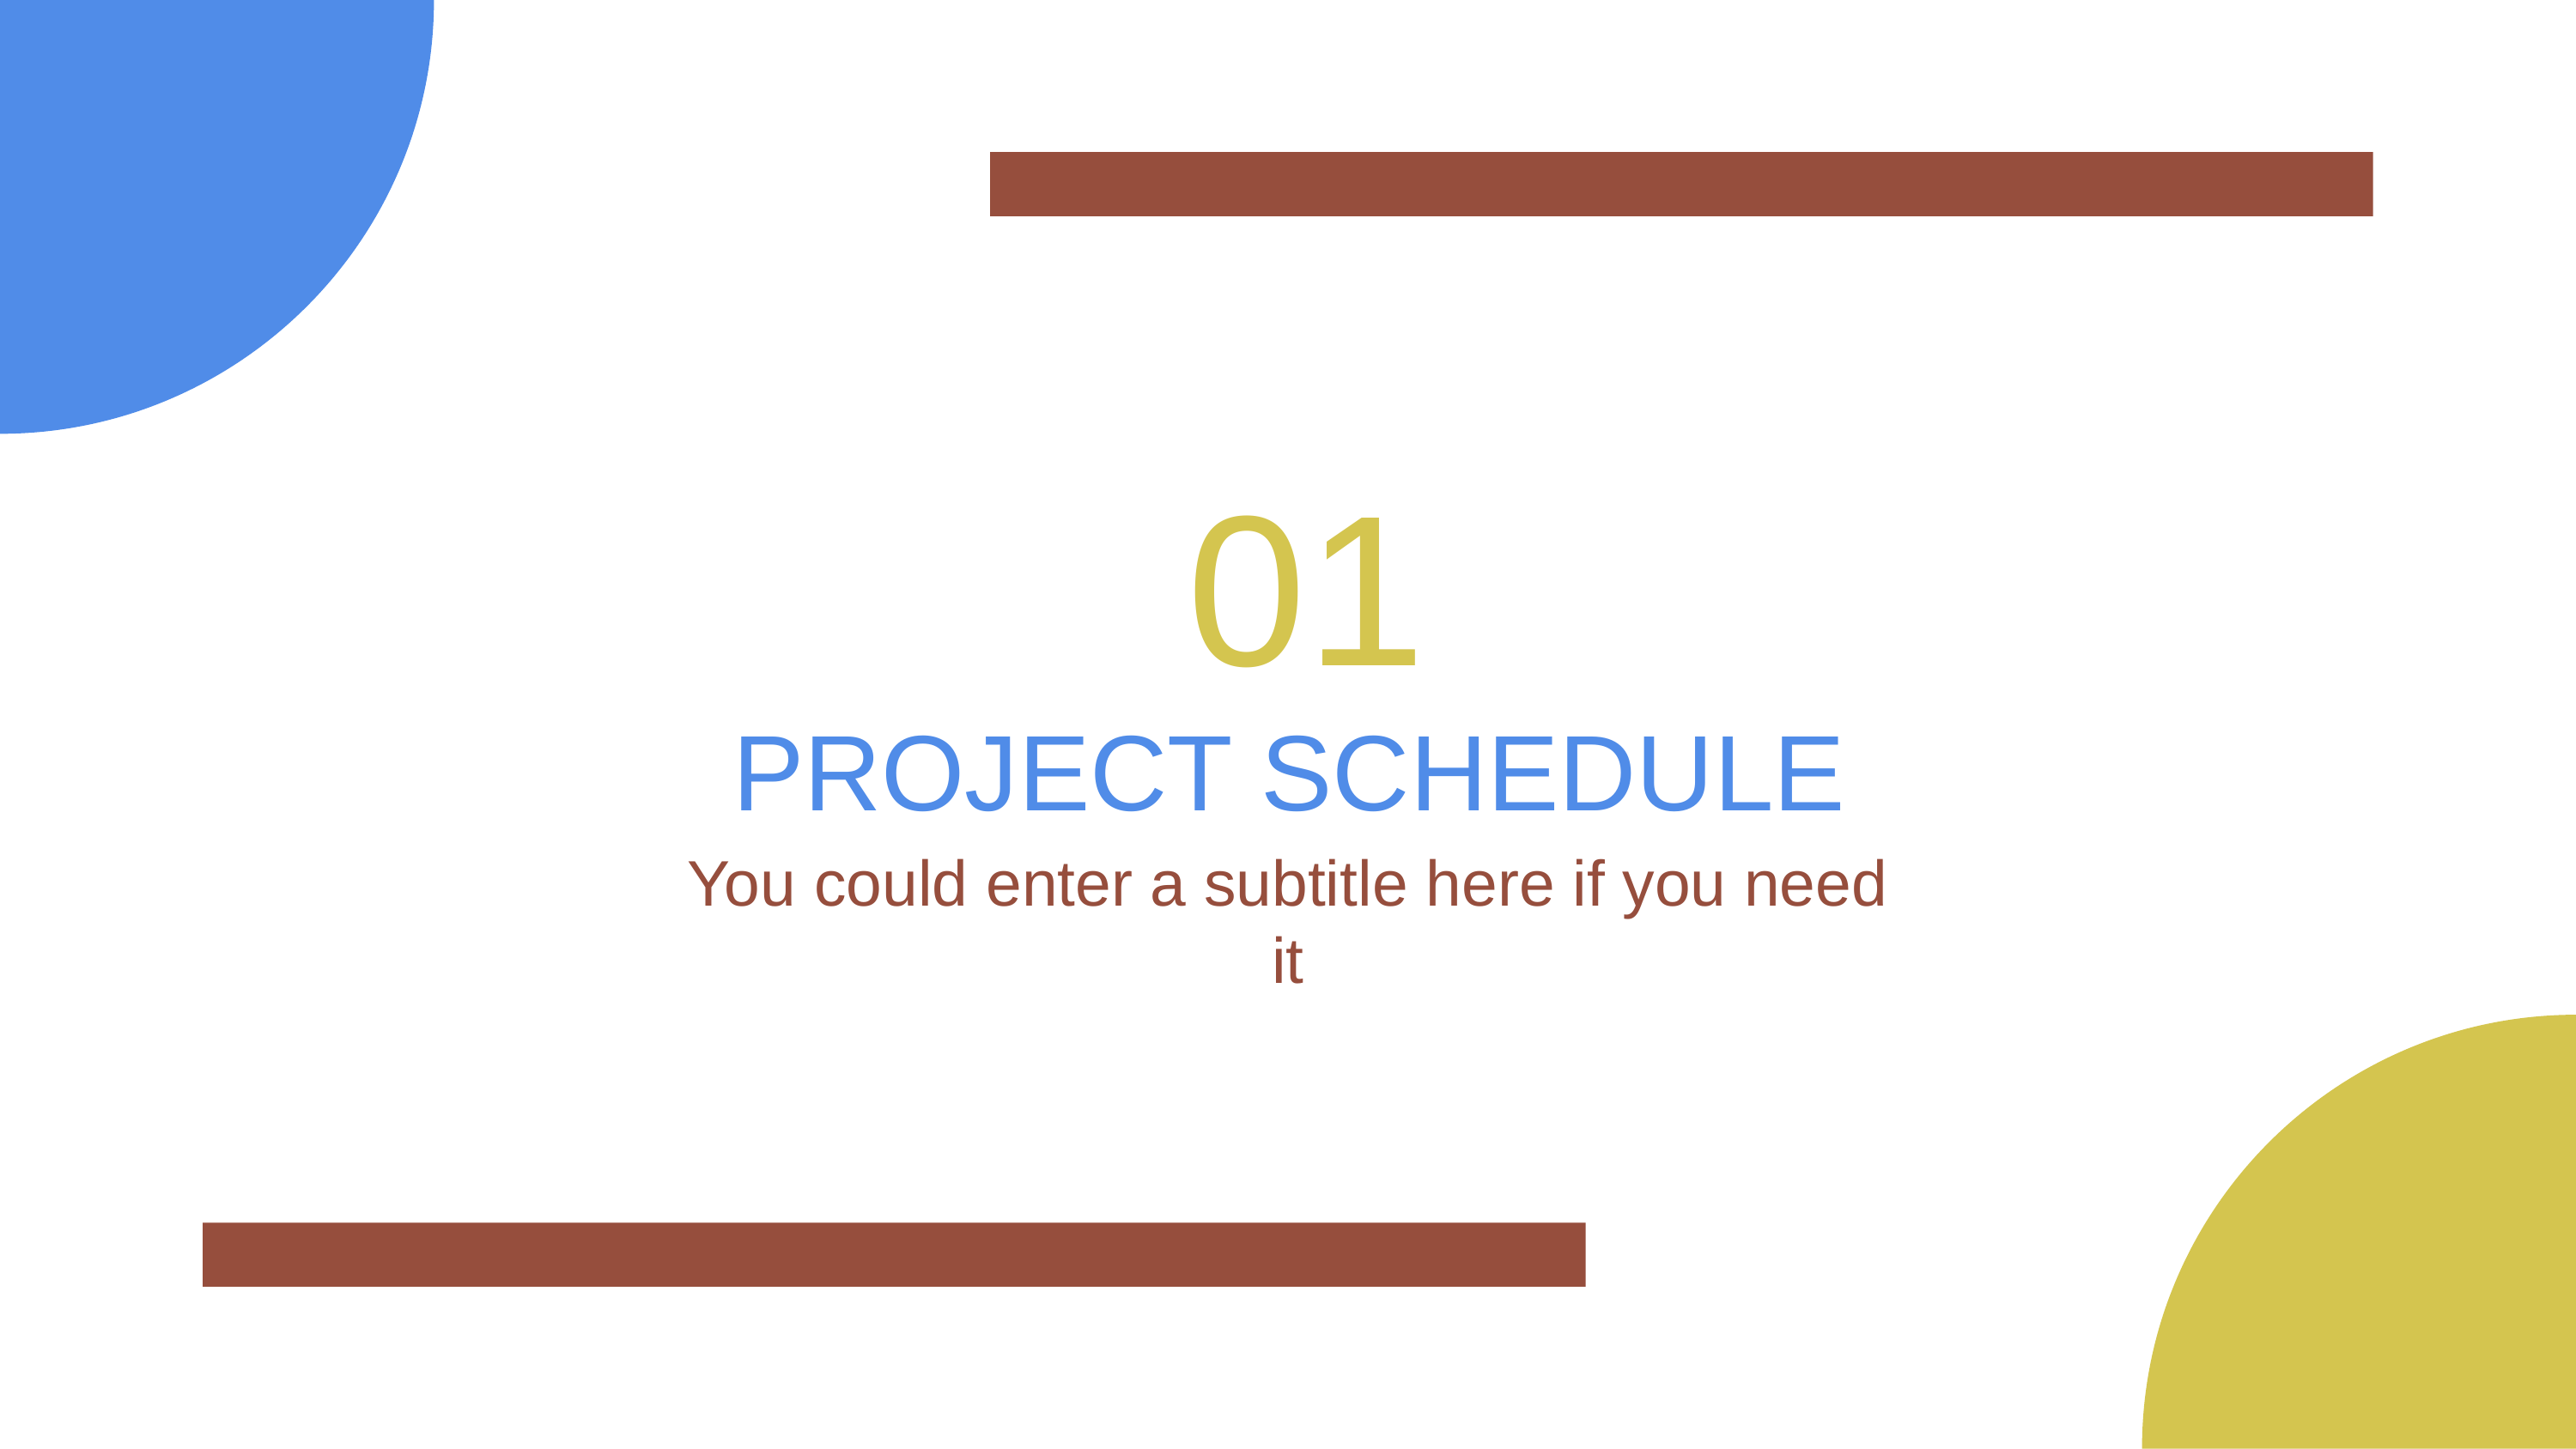

# 01
PROJECT SCHEDULE
You could enter a subtitle here if you need it